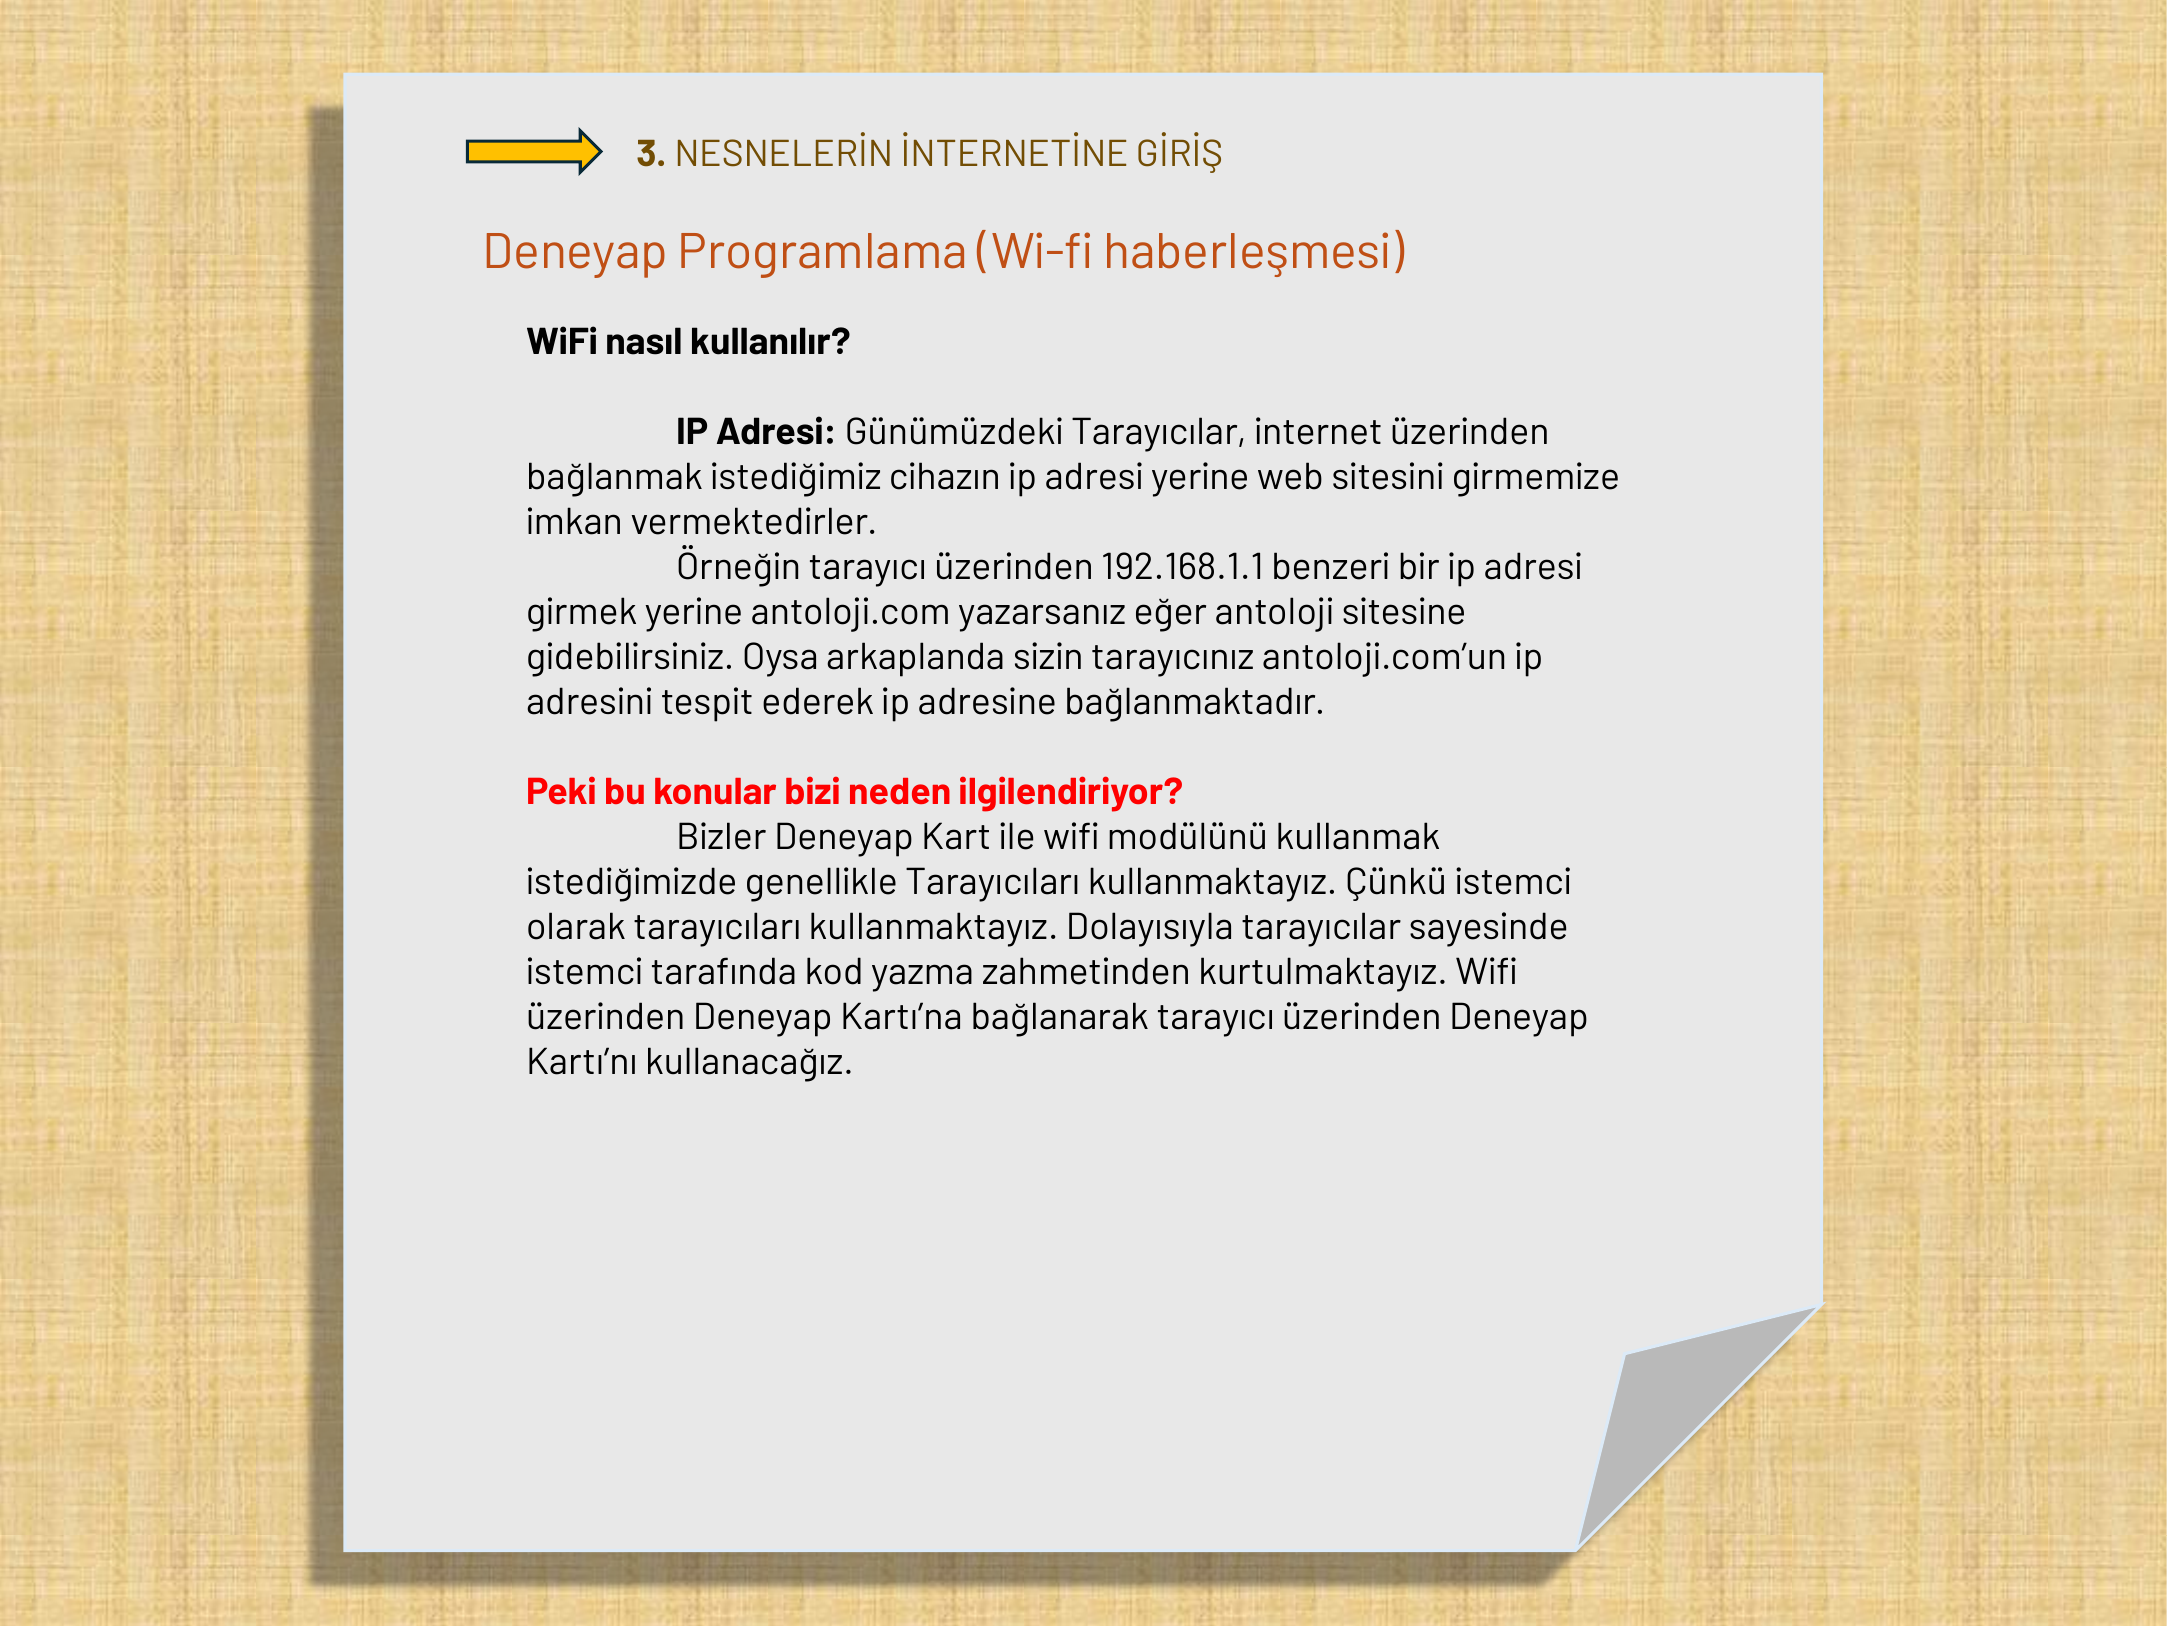

3. NESNELERİN İNTERNETİNE GİRİŞ

Deneyap Programlama (Wi-fi haberleşmesi)
WiFi nasıl kullanılır?

	IP Adresi: Günümüzdeki Tarayıcılar, internet üzerinden bağlanmak istediğimiz cihazın ip adresi yerine web sitesini girmemize imkan vermektedirler.
	Örneğin tarayıcı üzerinden 192.168.1.1 benzeri bir ip adresi girmek yerine antoloji.com yazarsanız eğer antoloji sitesine gidebilirsiniz. Oysa arkaplanda sizin tarayıcınız antoloji.com’un ip adresini tespit ederek ip adresine bağlanmaktadır.

Peki bu konular bizi neden ilgilendiriyor?
	Bizler Deneyap Kart ile wifi modülünü kullanmak istediğimizde genellikle Tarayıcıları kullanmaktayız. Çünkü istemci olarak tarayıcıları kullanmaktayız. Dolayısıyla tarayıcılar sayesinde istemci tarafında kod yazma zahmetinden kurtulmaktayız. Wifi üzerinden Deneyap Kartı’na bağlanarak tarayıcı üzerinden Deneyap Kartı’nı kullanacağız.